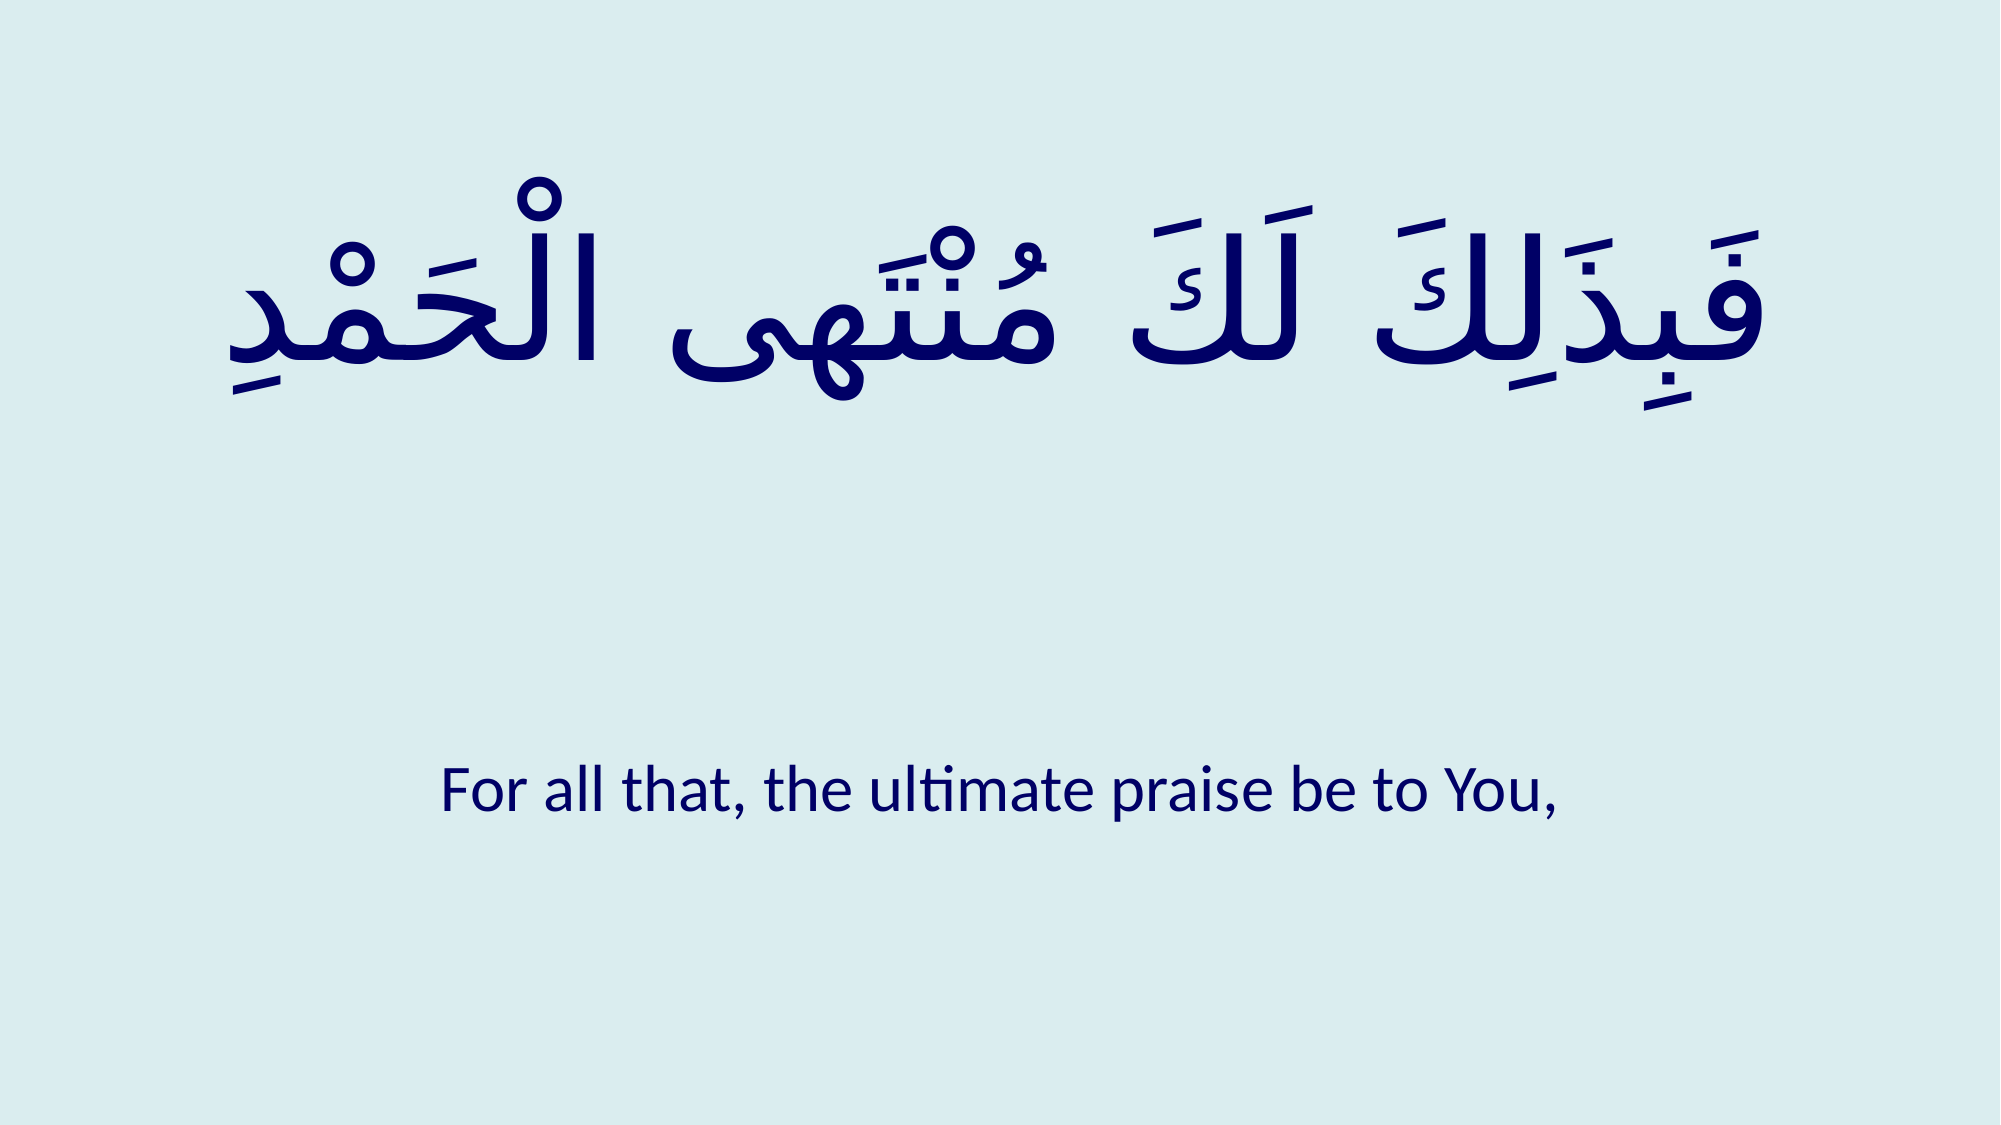

# فَبِذَلِكَ لَكَ مُنْتَهى الْحَمْدِ
For all that, the ultimate praise be to You,